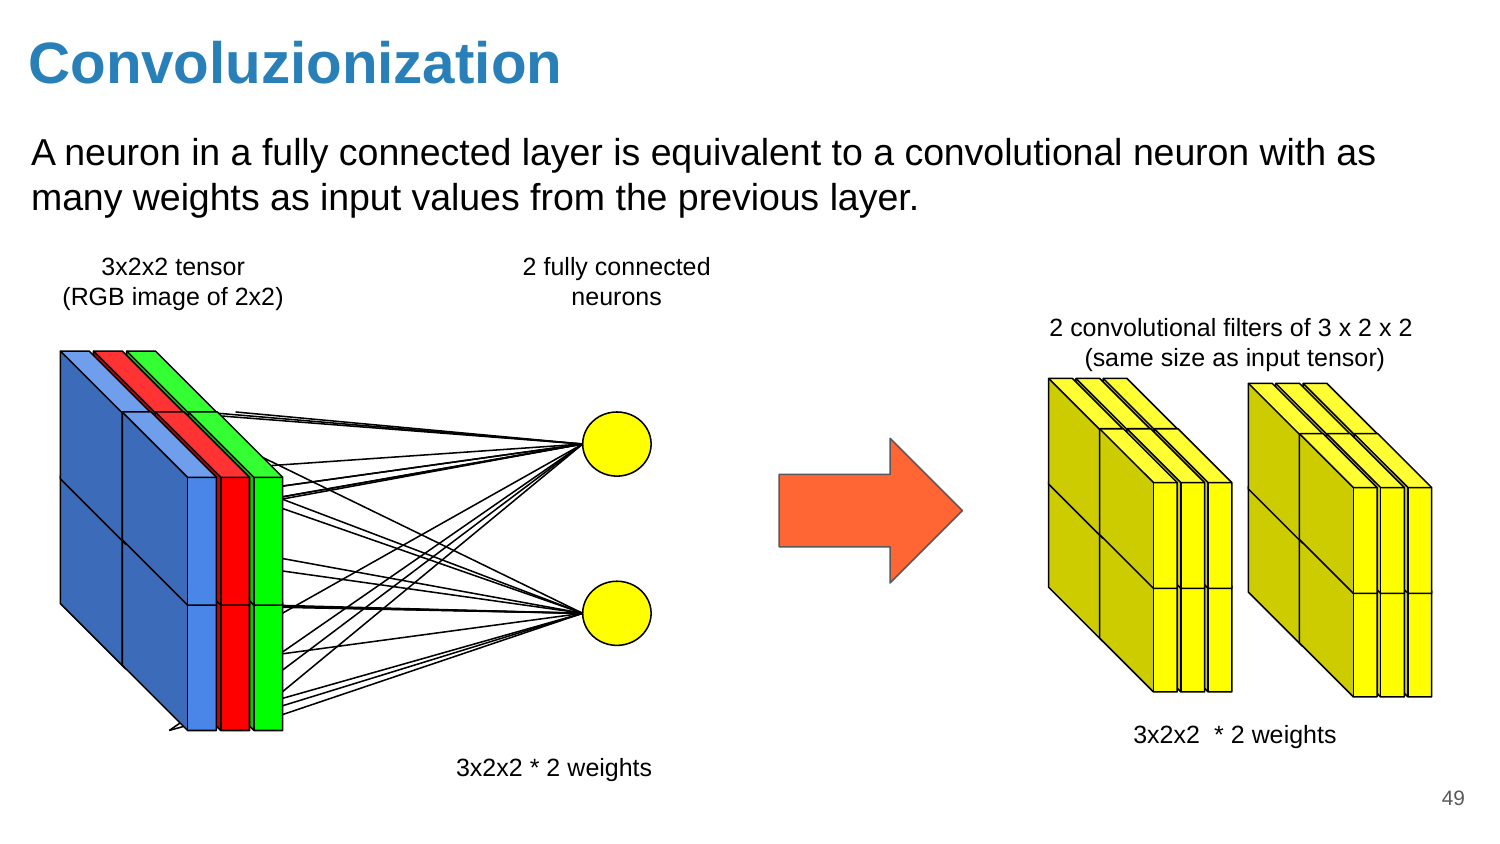

# Convoluzionization
A neuron in a fully connected layer is equivalent to a convolutional neuron with as many weights as input values from the previous layer.
3x2x2 tensor
(RGB image of 2x2)
2 fully connected neurons

3x2x2 * 2 weights
2 convolutional filters of 3 x 2 x 2
(same size as input tensor)

3x2x2  * 2 weights
49